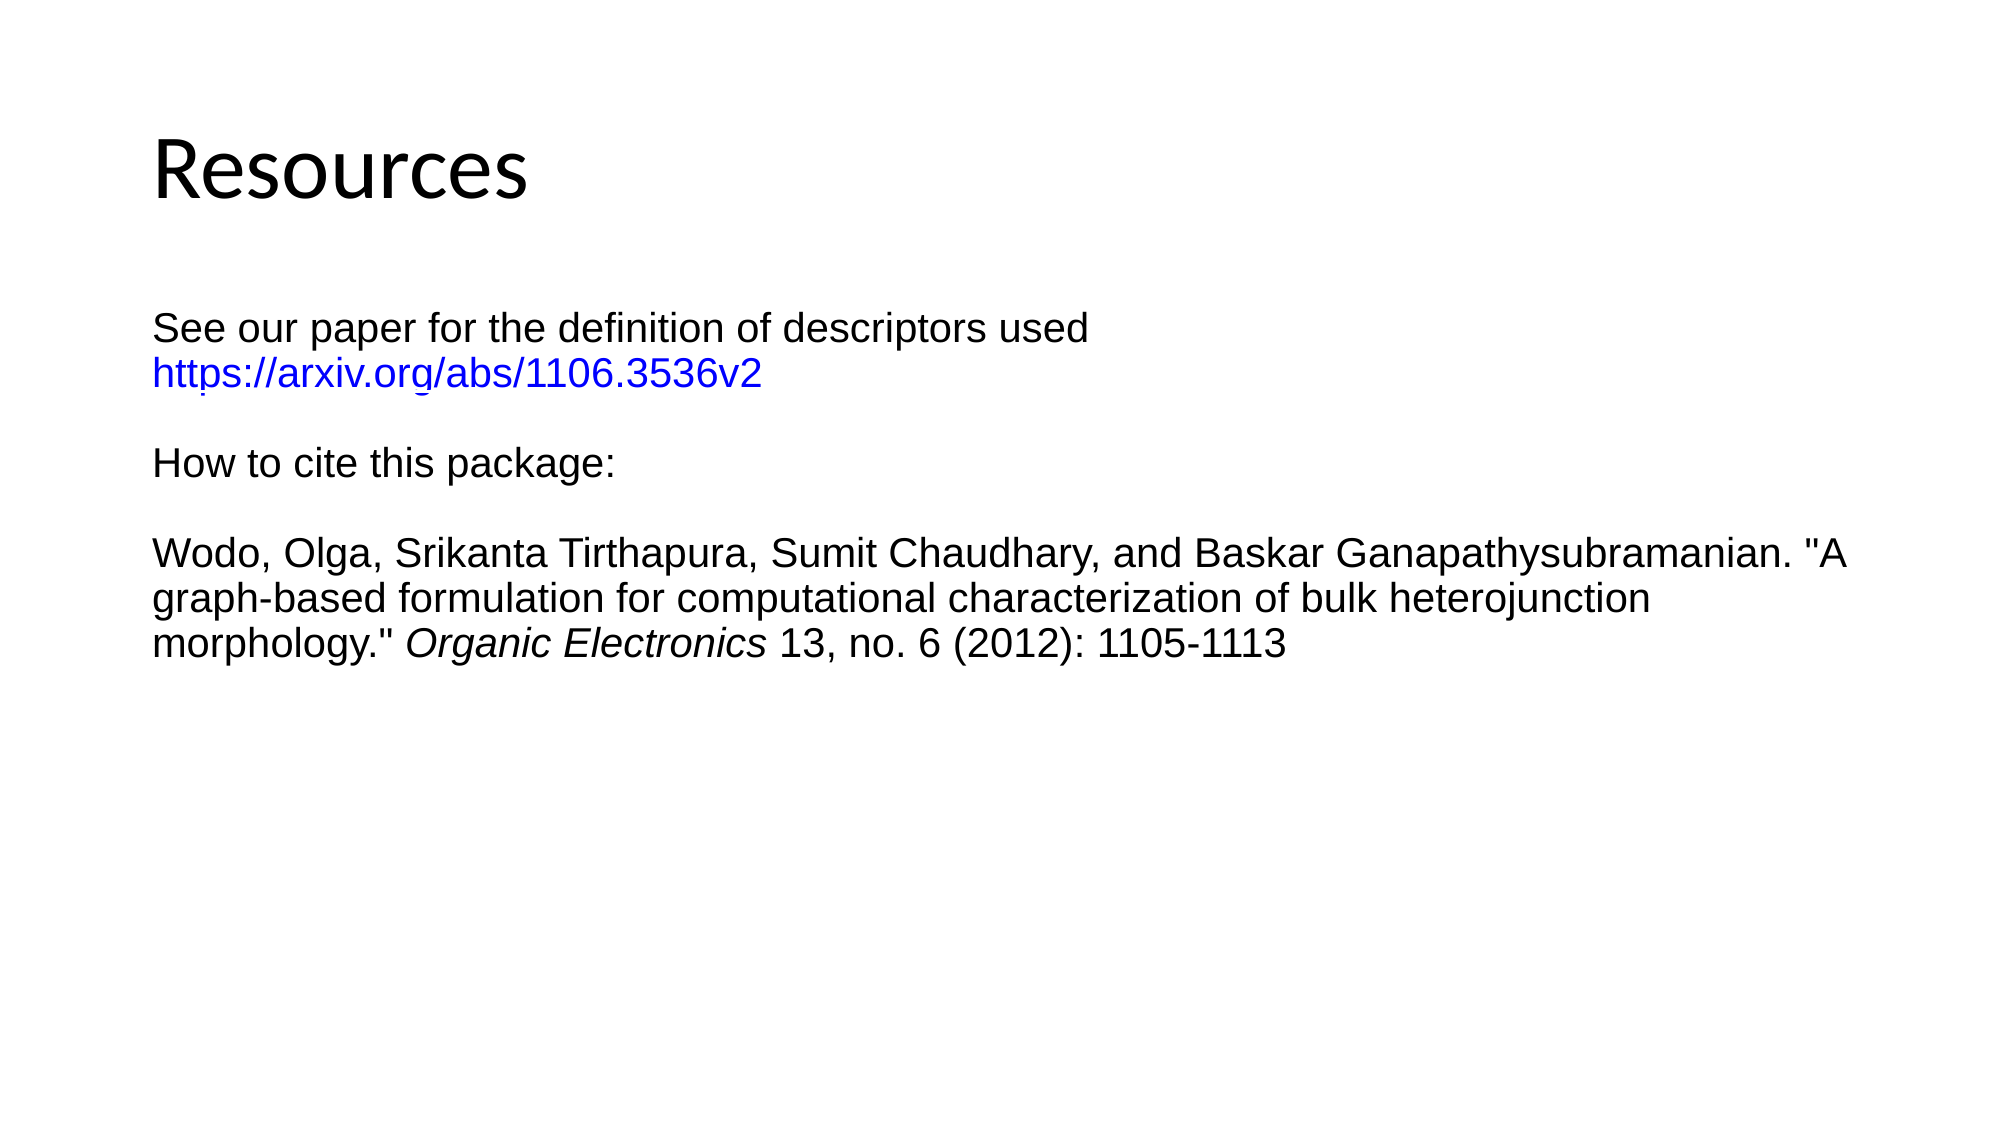

Resources
See our paper for the definition of descriptors used
https://arxiv.org/abs/1106.3536v2

How to cite this package:

Wodo, Olga, Srikanta Tirthapura, Sumit Chaudhary, and Baskar Ganapathysubramanian. "A graph-based formulation for computational characterization of bulk heterojunction morphology." Organic Electronics 13, no. 6 (2012): 1105-1113